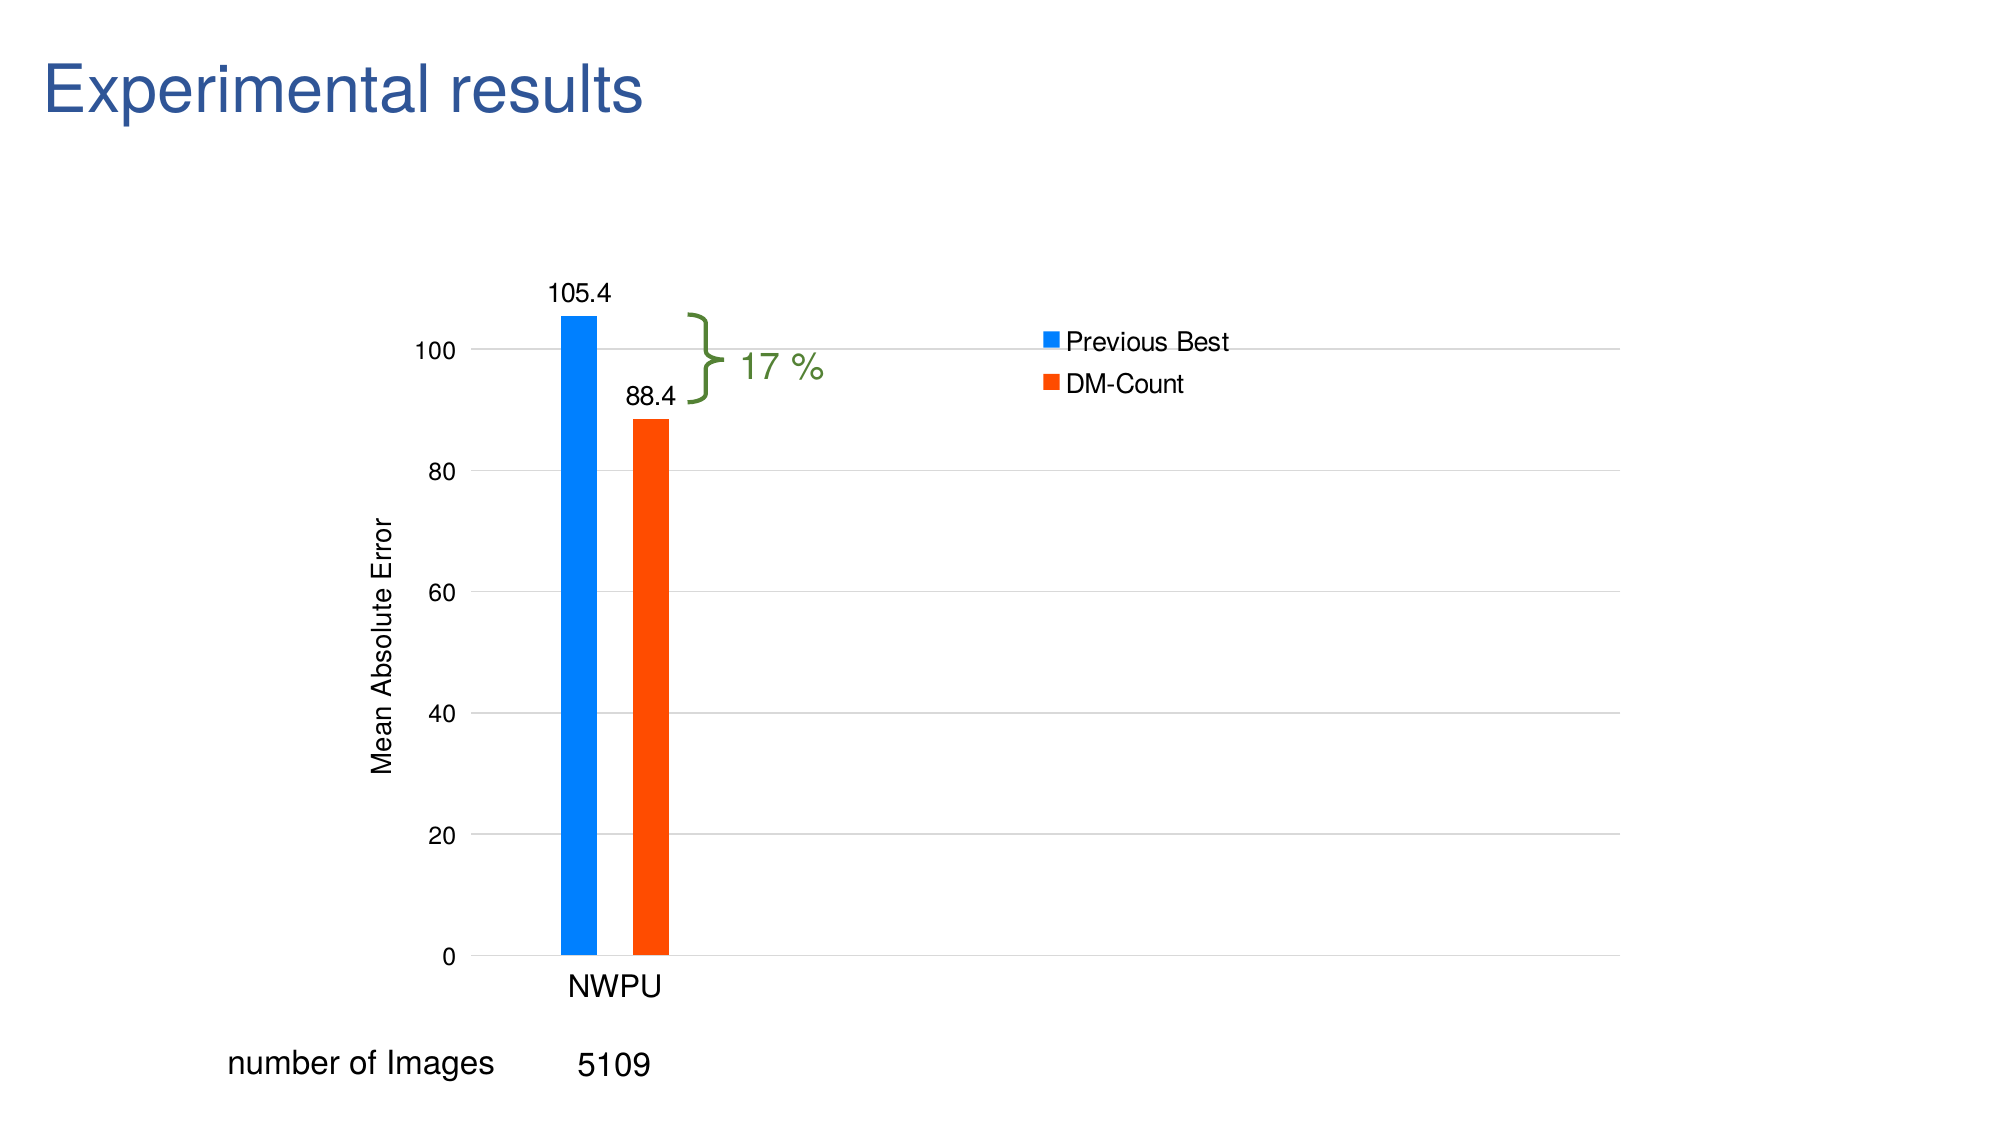

# Experimental results

### Chart

| Category | Previous Best | DM-Count |
|---|---|---|
| NWPU | 105.4 | 88.4 |
17 %
number of Images
5109